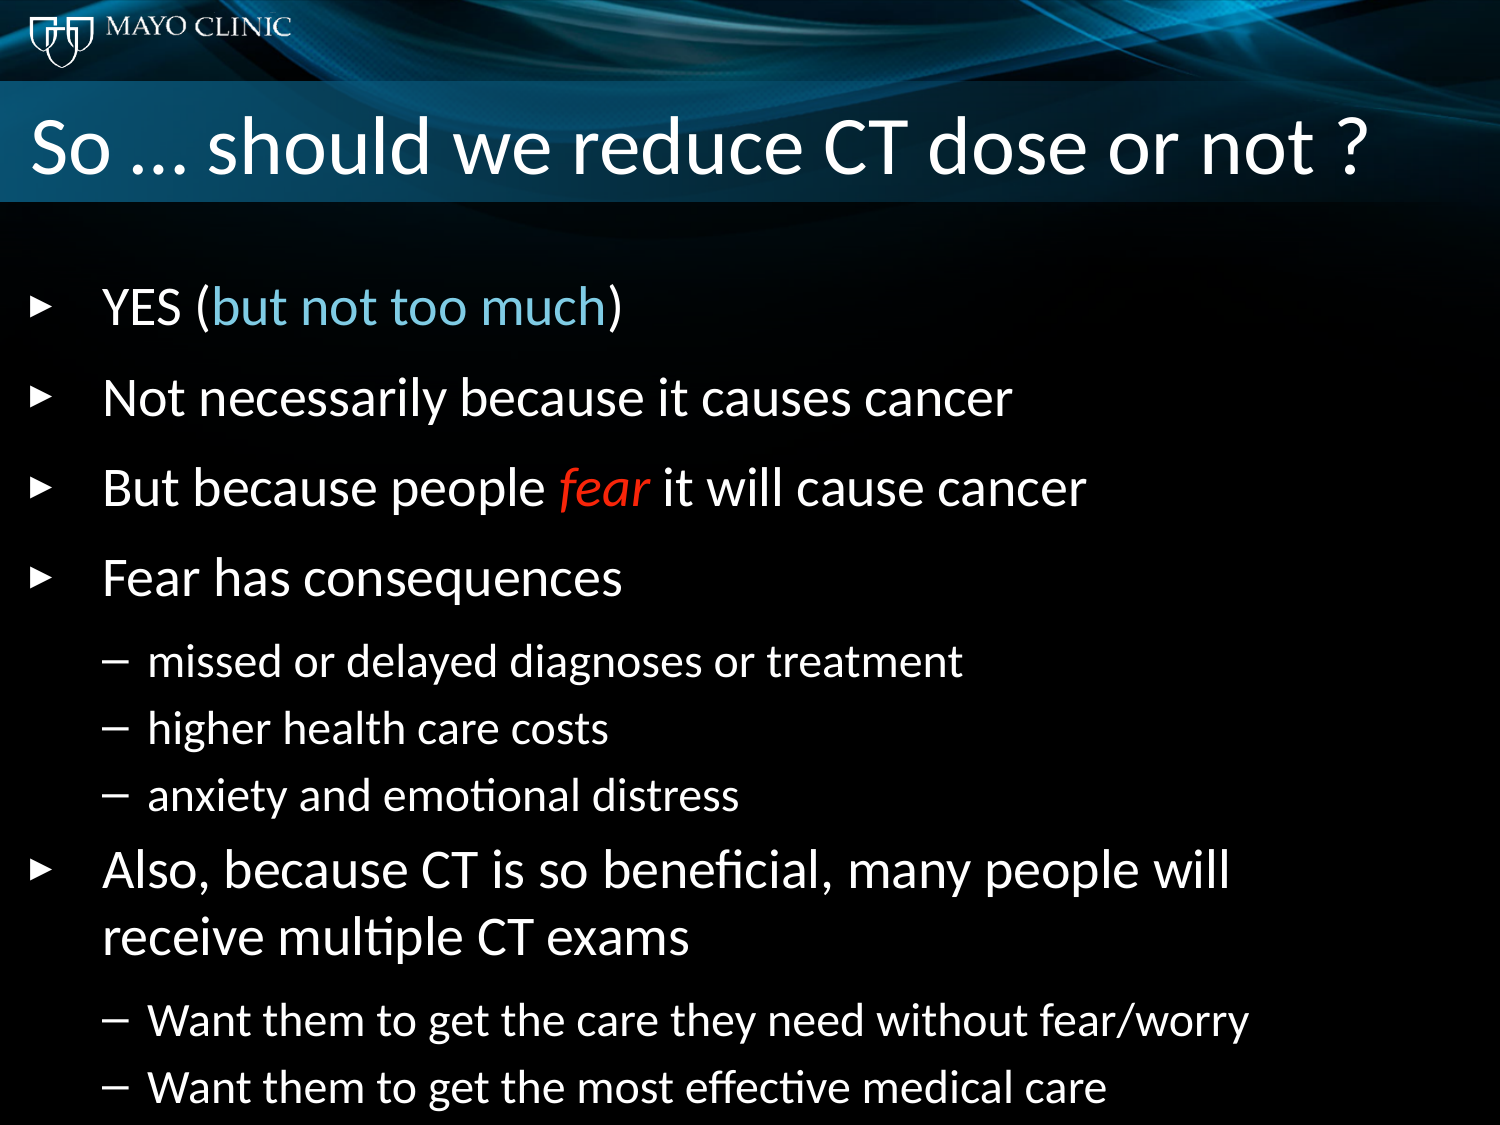

# So … should we reduce CT dose or not ?
YES (but not too much)
Not necessarily because it causes cancer
But because people fear it will cause cancer
Fear has consequences
missed or delayed diagnoses or treatment
higher health care costs
anxiety and emotional distress
Also, because CT is so beneficial, many people will receive multiple CT exams
Want them to get the care they need without fear/worry
Want them to get the most effective medical care